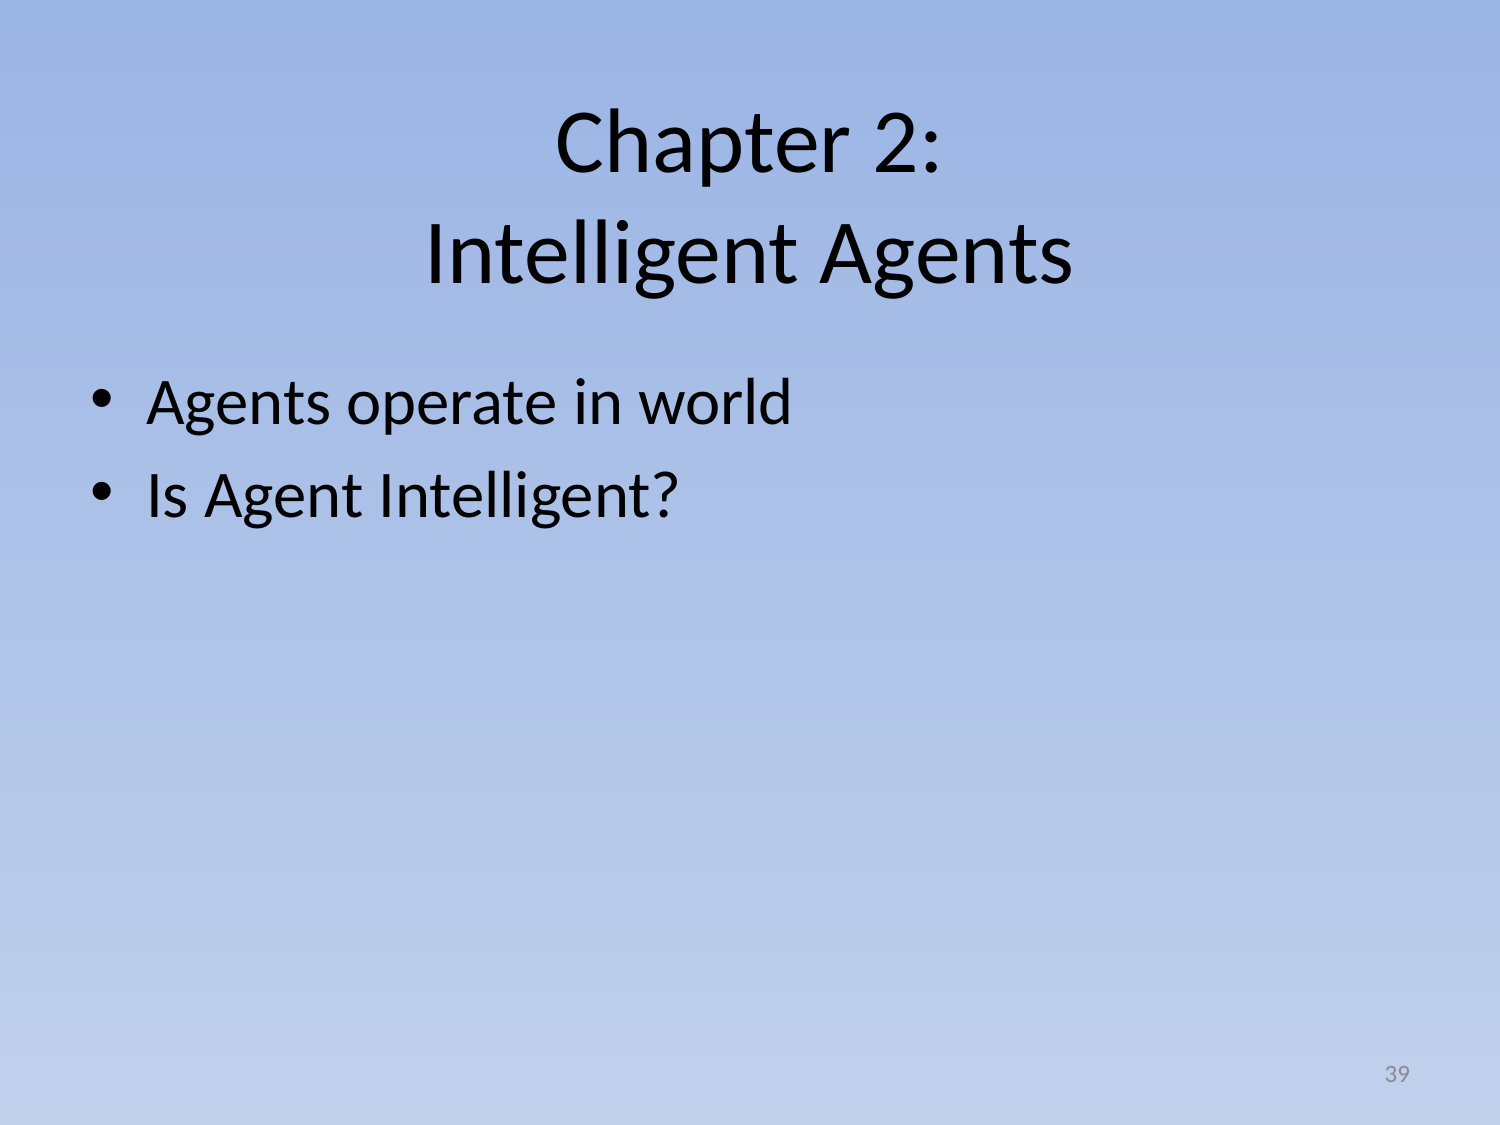

# Chapter 2: Intelligent Agents
Agents operate in world
Is Agent Intelligent?
39